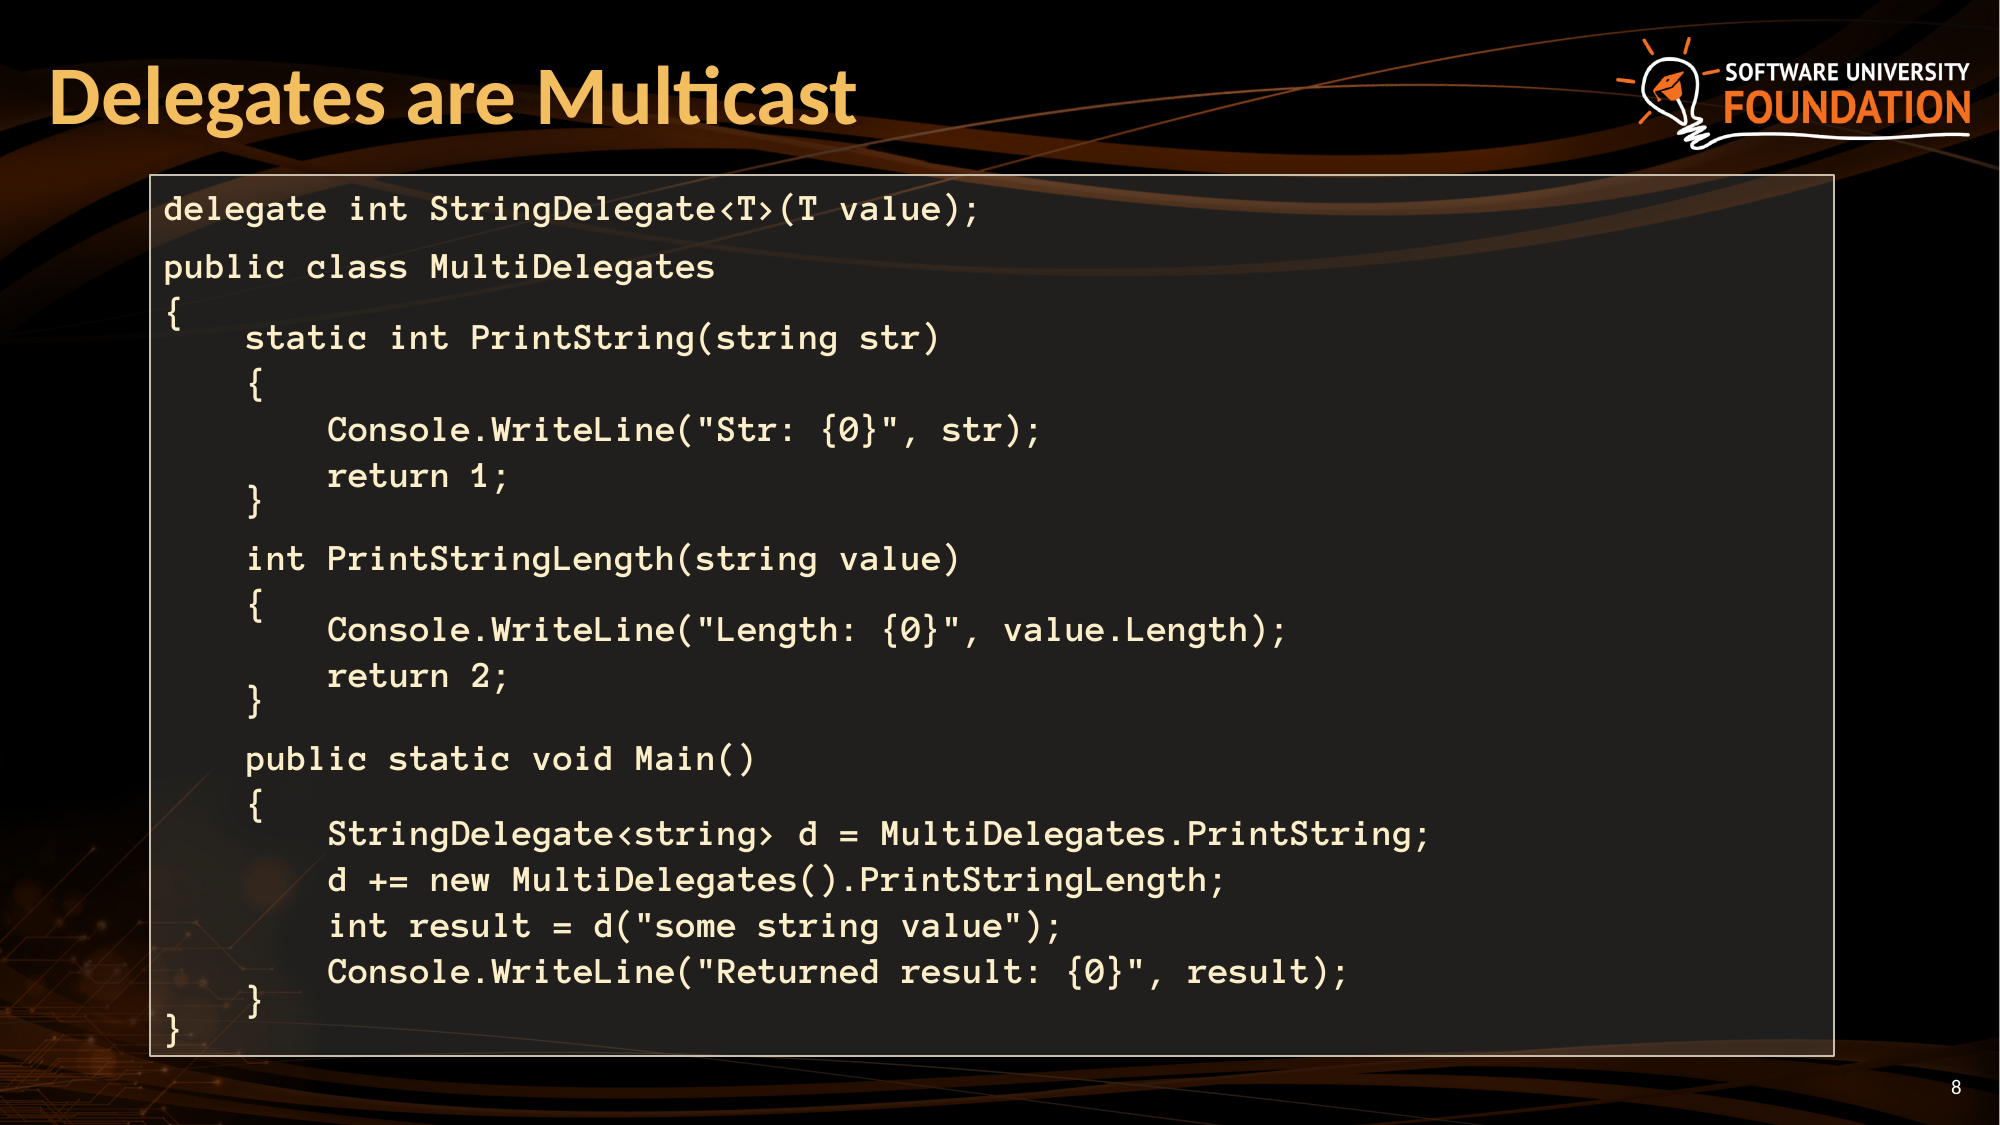

# Delegates are Multicast
delegate int StringDelegate<T>(T value);
public class MultiDelegates
{
    static int PrintString(string str)
    {
        Console.WriteLine("Str: {0}", str);
        return 1;
    }
    int PrintStringLength(string value)
    {
        Console.WriteLine("Length: {0}", value.Length);
        return 2;
    }
    public static void Main()
    {
        StringDelegate<string> d = MultiDelegates.PrintString;
        d += new MultiDelegates().PrintStringLength;
        int result = d("some string value");
        Console.WriteLine("Returned result: {0}", result);
    }
}
8